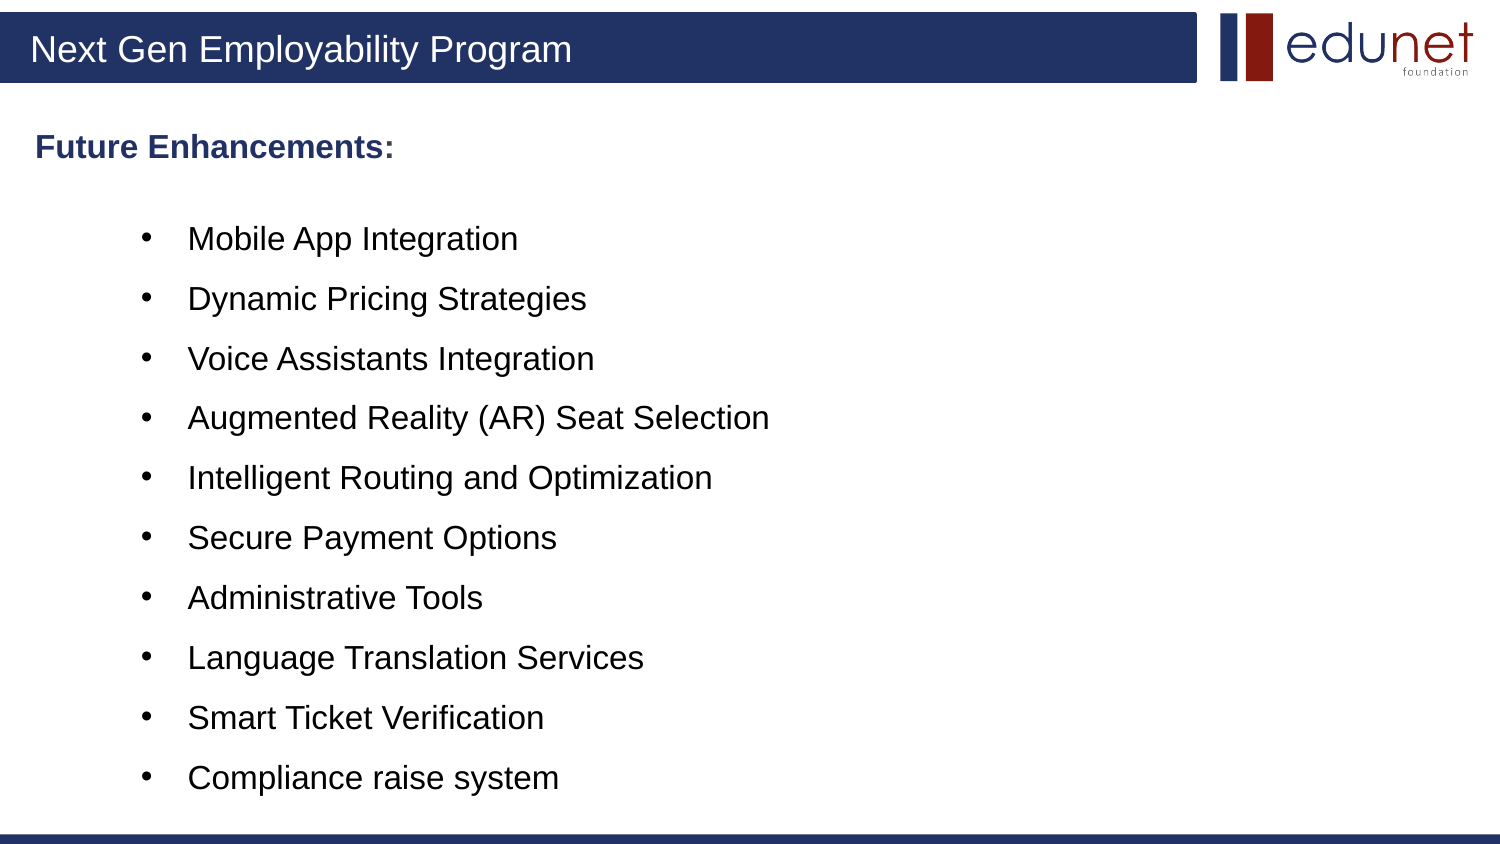

# Future Enhancements:
Mobile App Integration
Dynamic Pricing Strategies
Voice Assistants Integration
Augmented Reality (AR) Seat Selection
Intelligent Routing and Optimization
Secure Payment Options
Administrative Tools
Language Translation Services
Smart Ticket Verification
Compliance raise system